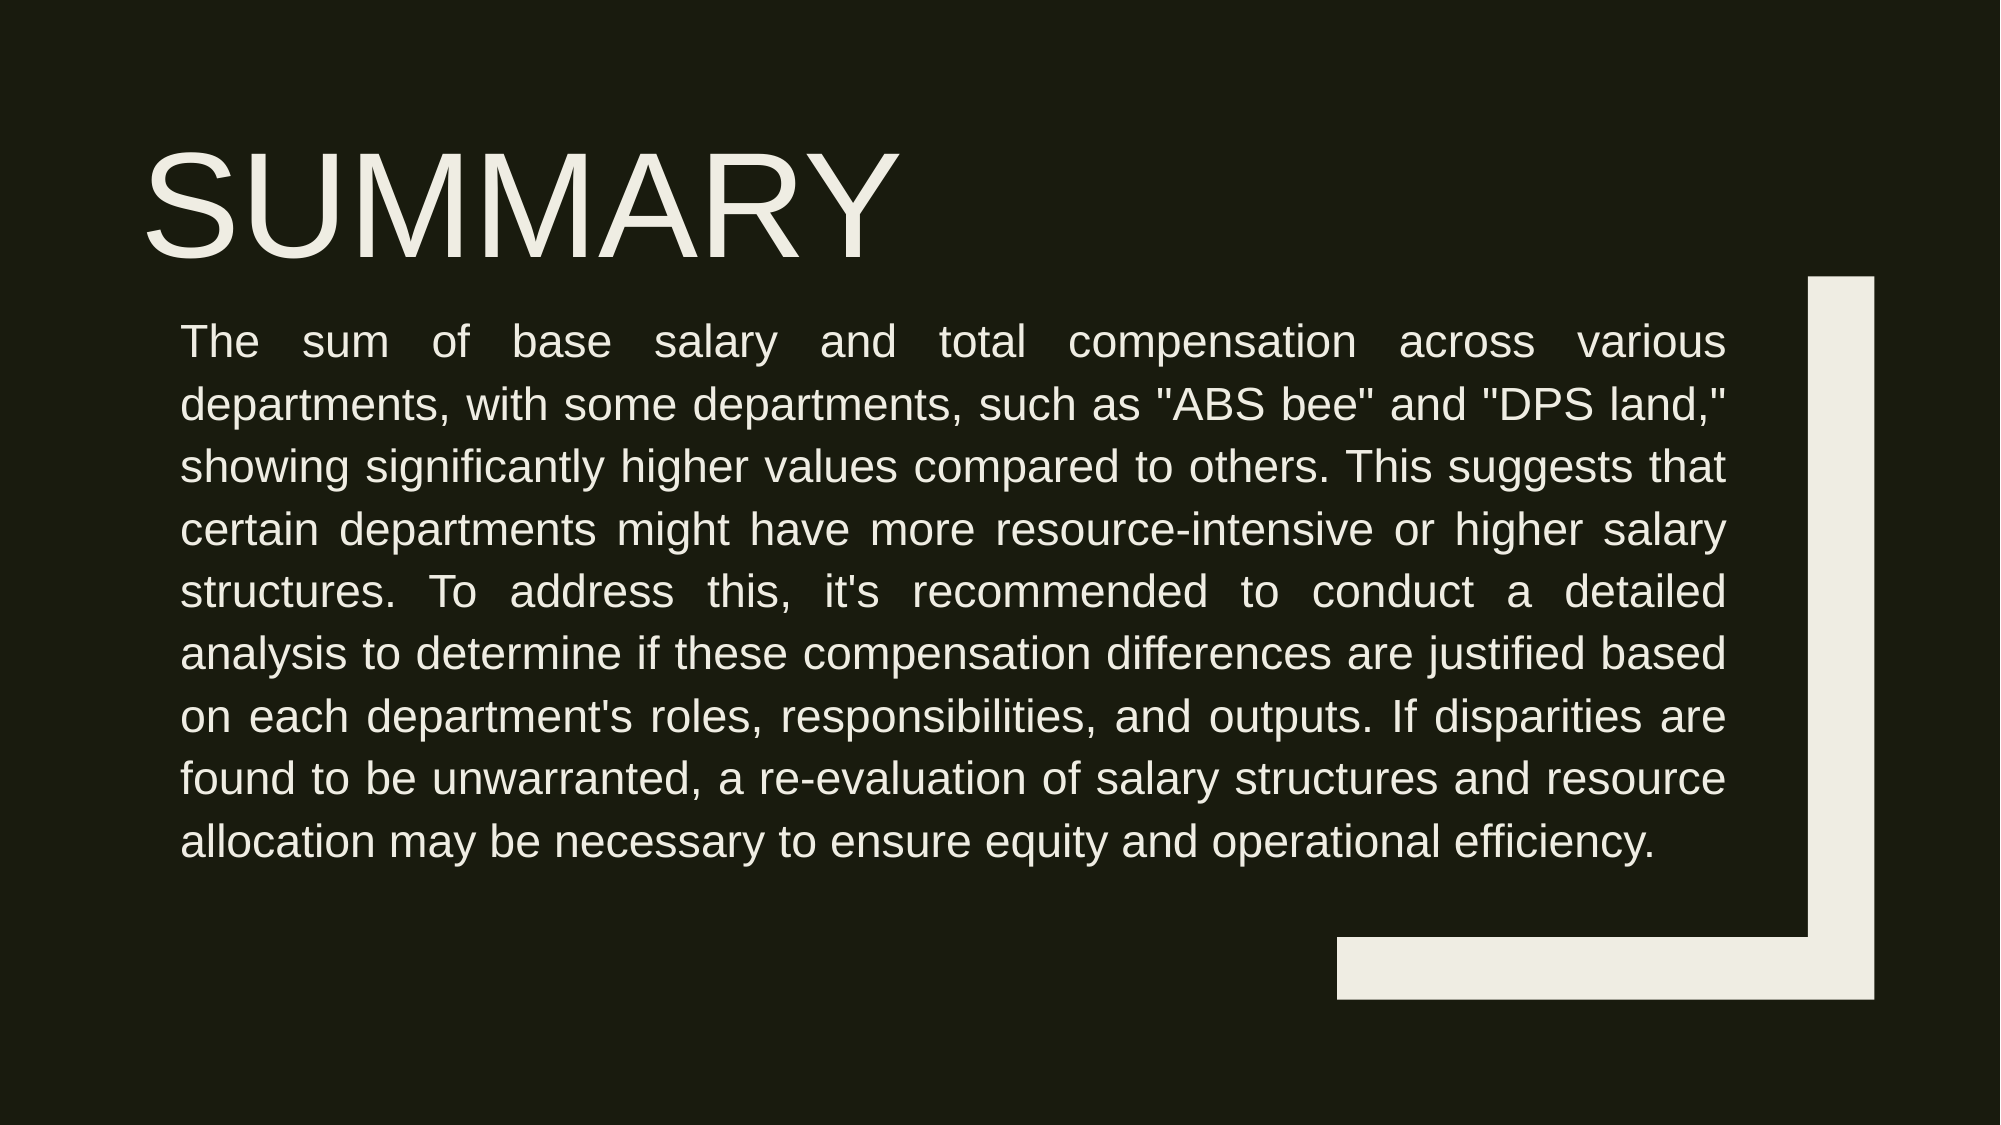

# summary
The sum of base salary and total compensation across various departments, with some departments, such as "ABS bee" and "DPS land," showing significantly higher values compared to others. This suggests that certain departments might have more resource-intensive or higher salary structures. To address this, it's recommended to conduct a detailed analysis to determine if these compensation differences are justified based on each department's roles, responsibilities, and outputs. If disparities are found to be unwarranted, a re-evaluation of salary structures and resource allocation may be necessary to ensure equity and operational efficiency.